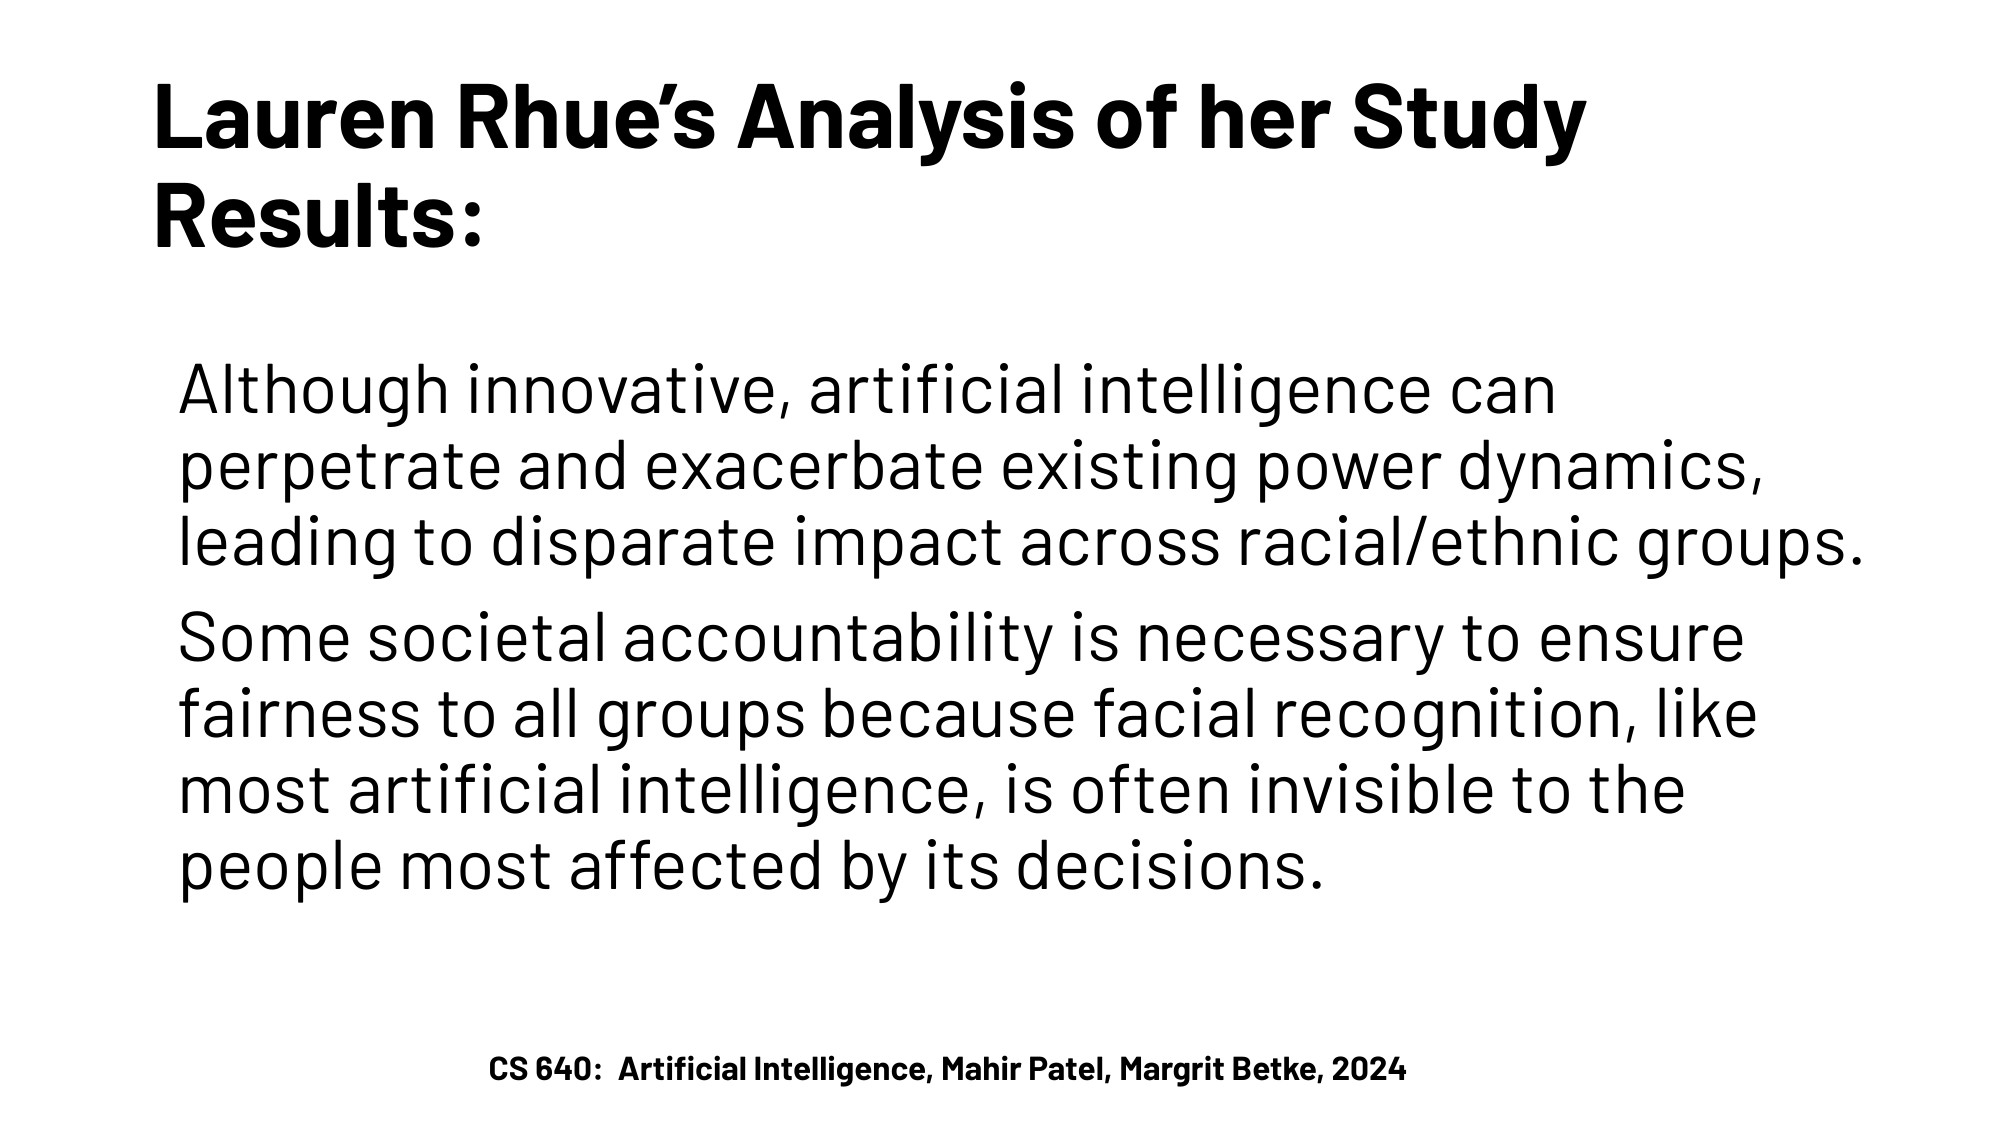

# Lauren Rhue’s Analysis of her Study Results:
Although innovative, artificial intelligence can perpetrate and exacerbate existing power dynamics, leading to disparate impact across racial/ethnic groups.
Some societal accountability is necessary to ensure fairness to all groups because facial recognition, like most artificial intelligence, is often invisible to the people most affected by its decisions.

CS 640:  Artificial Intelligence, Mahir Patel, Margrit Betke, 2024